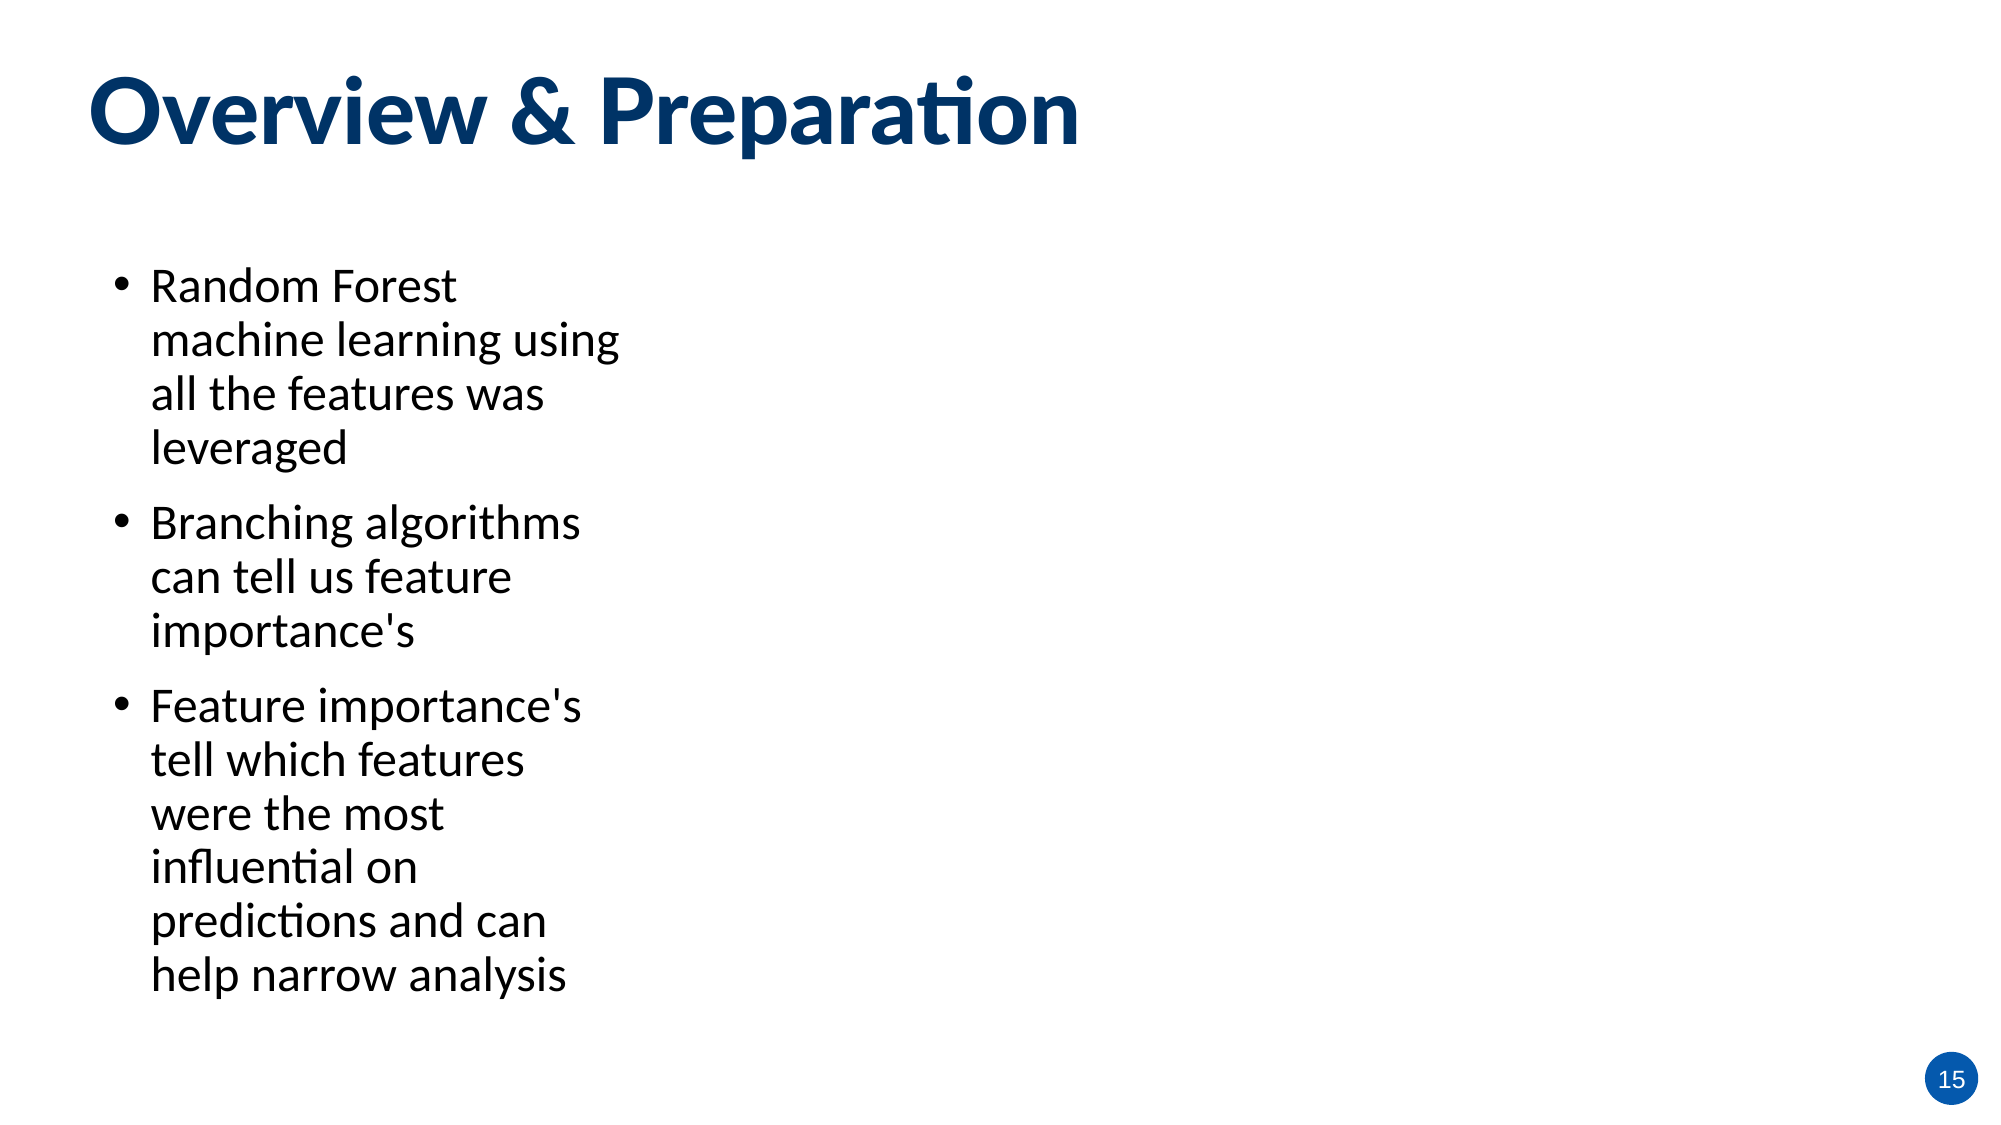

Overview & Preparation
Random Forest machine learning using all the features was leveraged
Branching algorithms can tell us feature importance's
Feature importance's tell which features were the most influential on predictions and can help narrow analysis
15